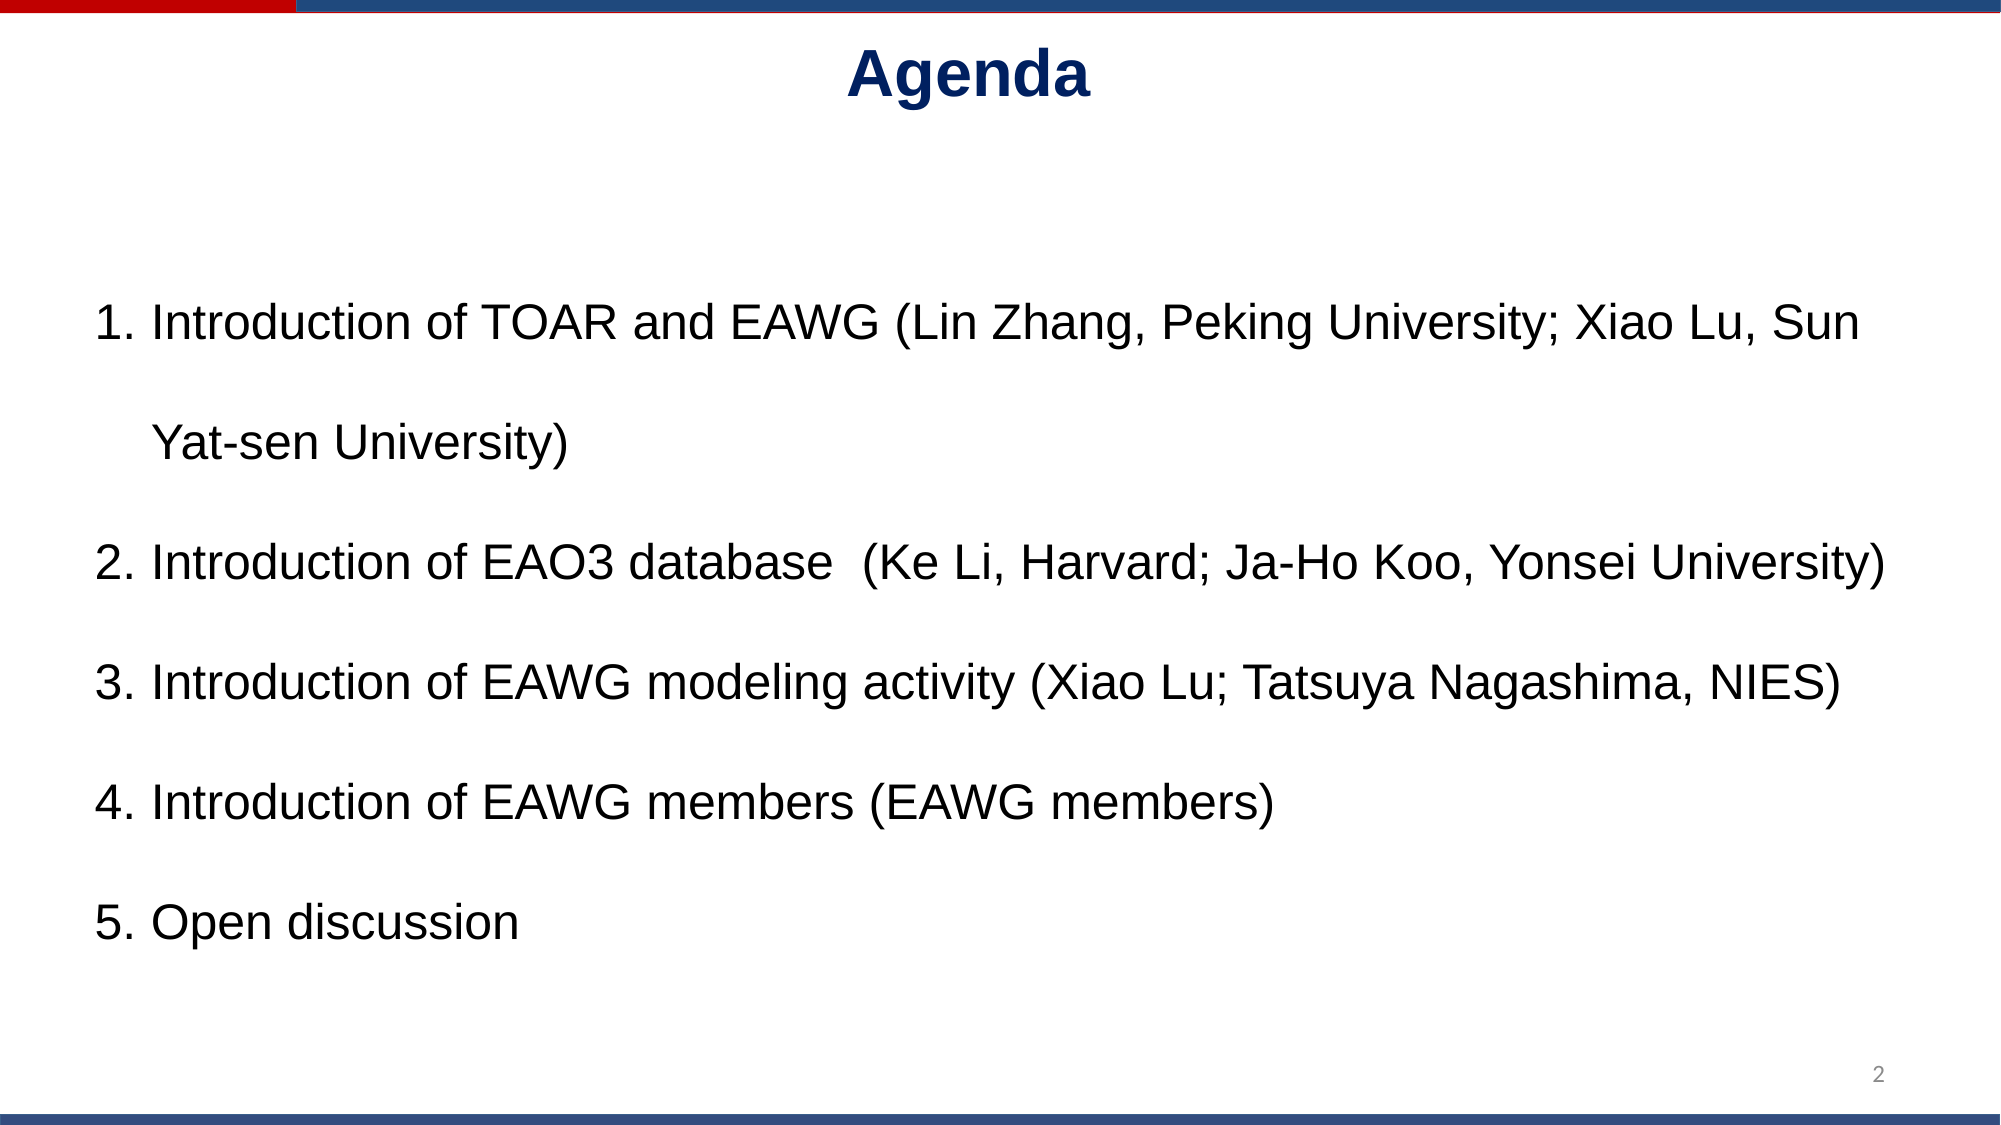

Agenda
Introduction of TOAR and EAWG (Lin Zhang, Peking University; Xiao Lu, Sun Yat-sen University)
Introduction of EAO3 database  (Ke Li, Harvard; Ja-Ho Koo, Yonsei University)
Introduction of EAWG modeling activity (Xiao Lu; Tatsuya Nagashima, NIES)
Introduction of EAWG members (EAWG members)
Open discussion
2